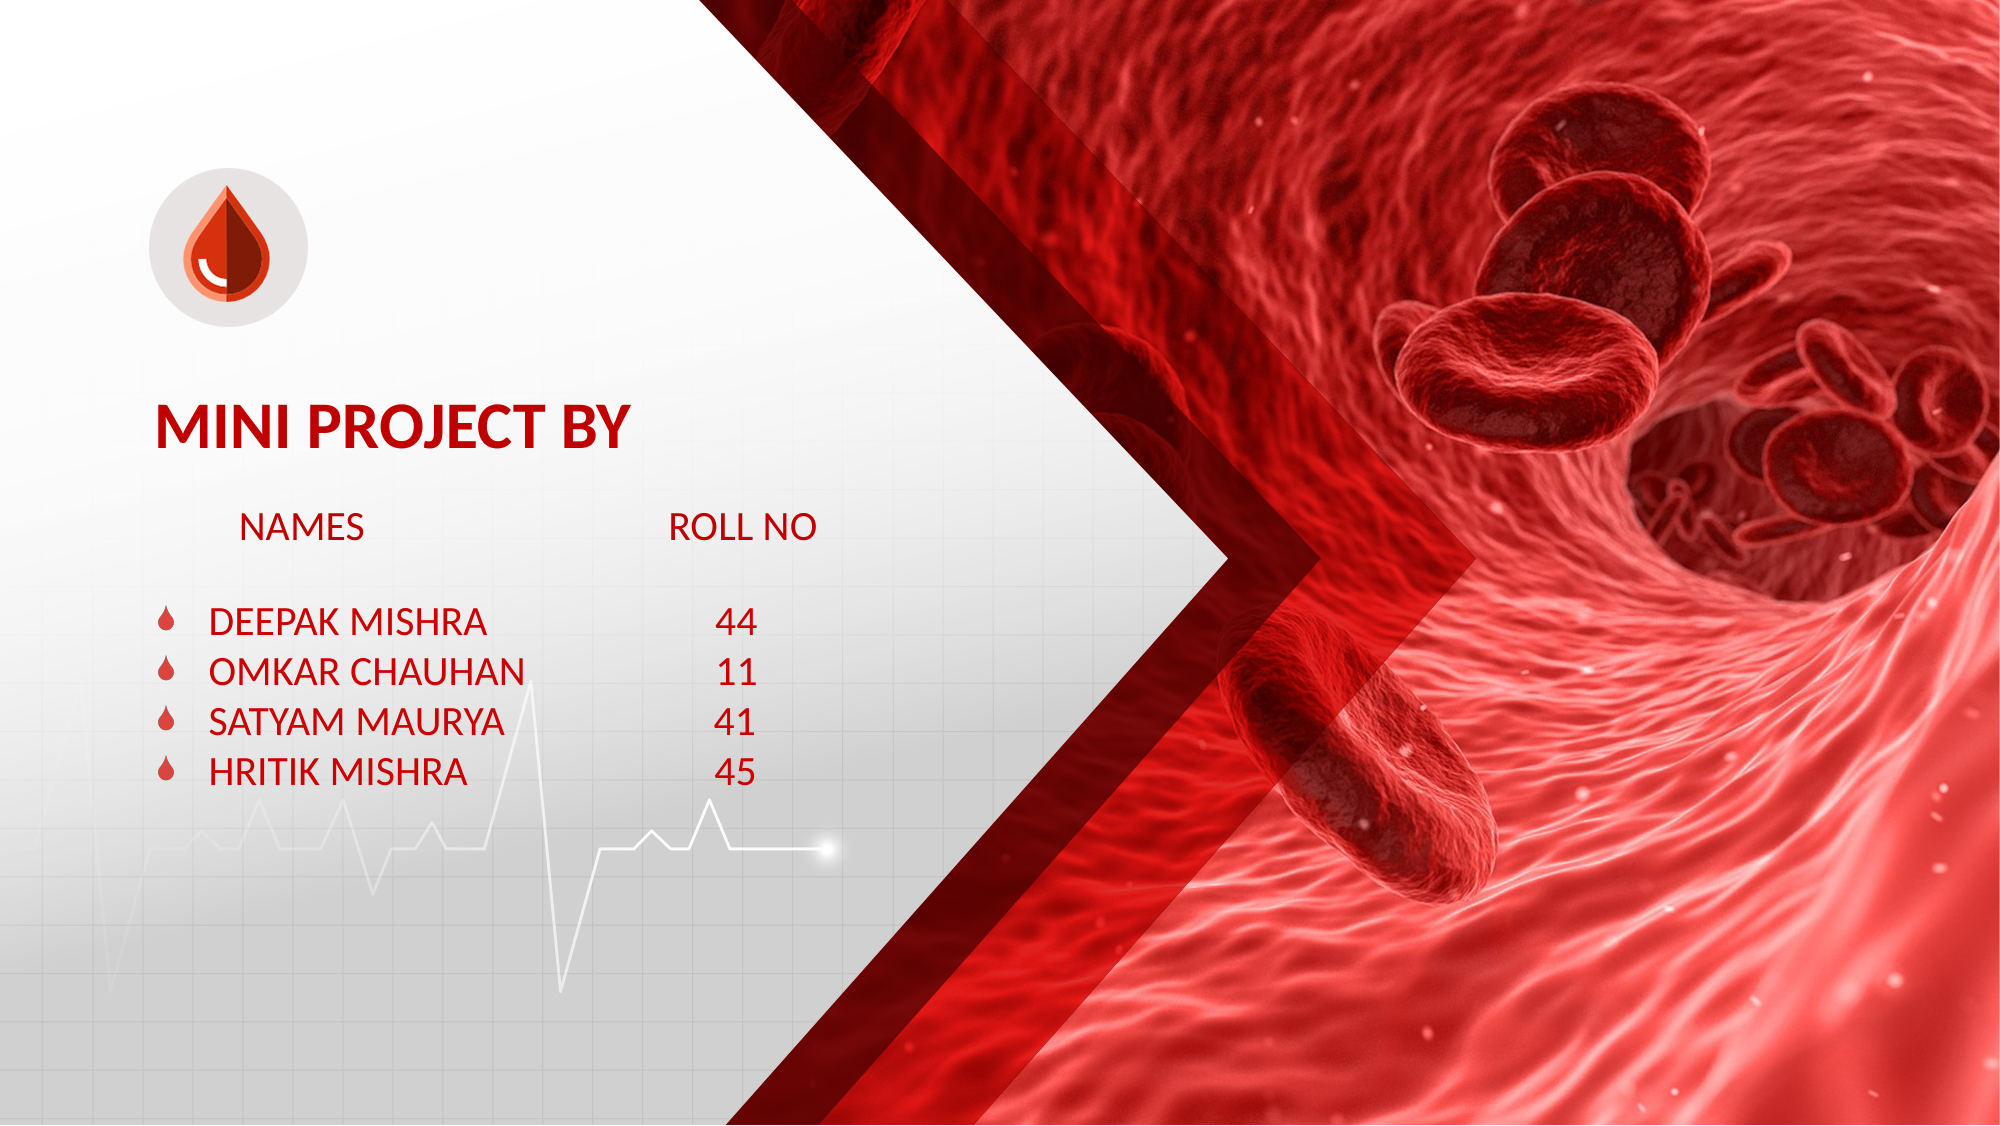

# MINI PROJECT BY
NAMES                                ROLL NO
DEEPAK MISHRA                        44
OMKAR CHAUHAN                    11
SATYAM MAURYA                      41
HRITIK MISHRA                          45